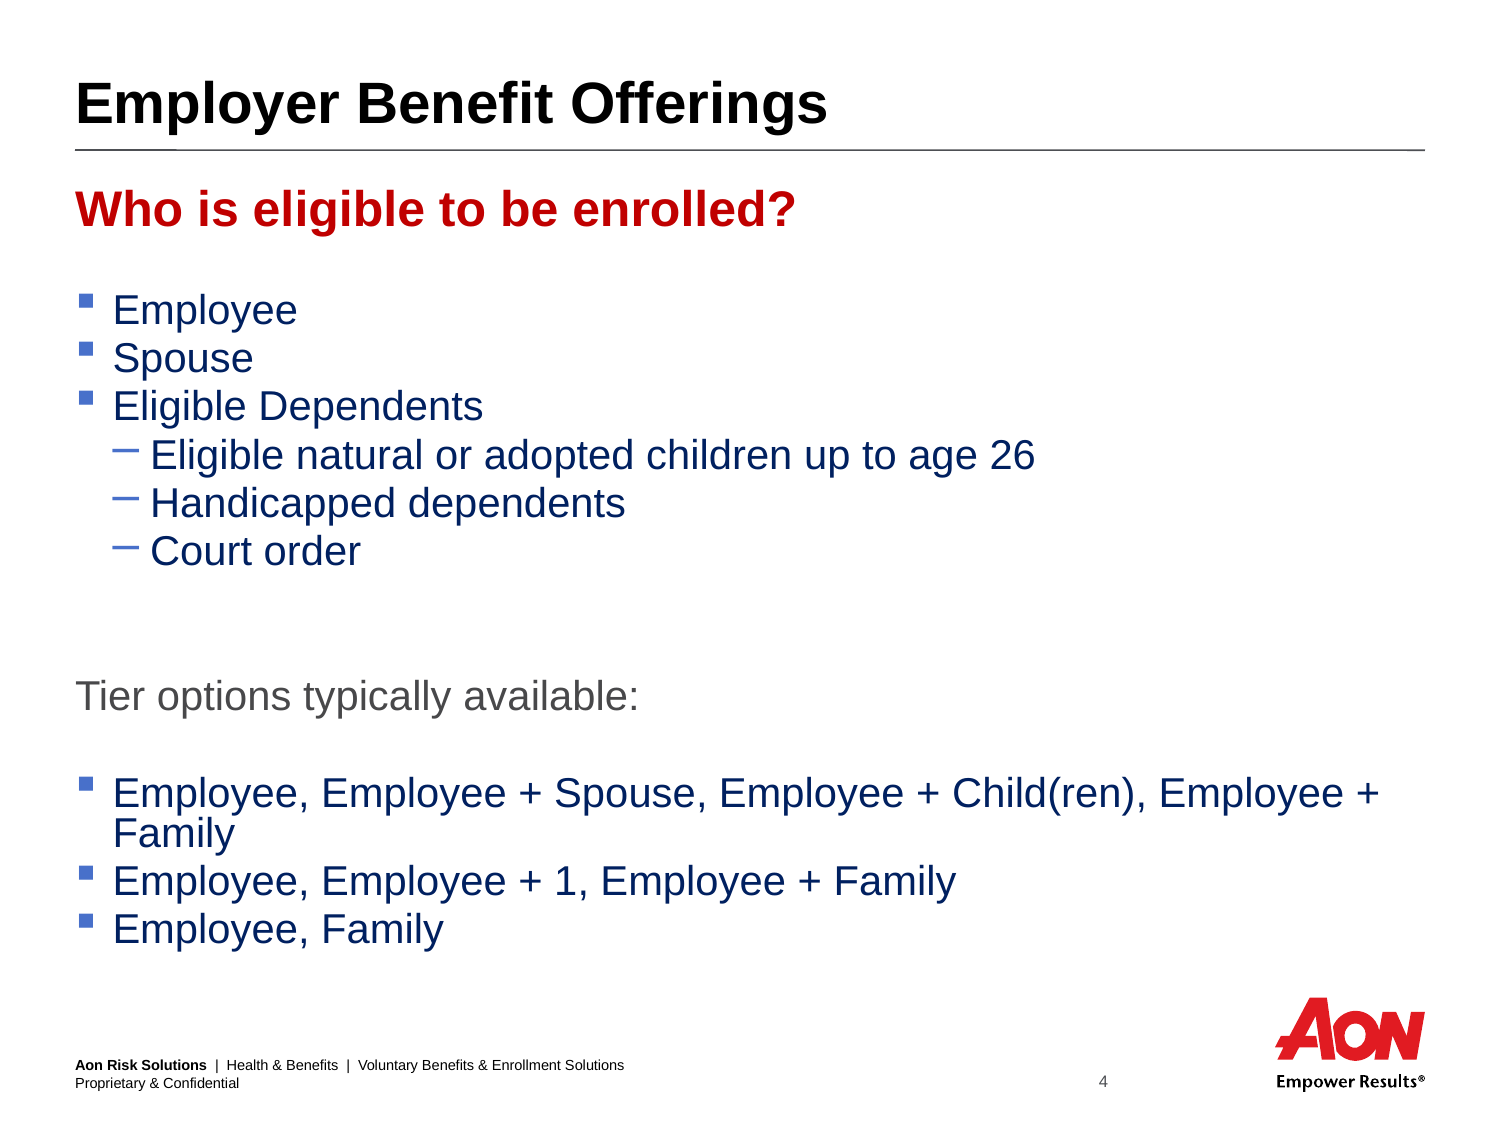

# Employer Benefit Offerings
Who is eligible to be enrolled?

Employee
Spouse
Eligible Dependents
Eligible natural or adopted children up to age 26
Handicapped dependents
Court order

Tier options typically available:

Employee, Employee + Spouse, Employee + Child(ren), Employee + Family
Employee, Employee + 1, Employee + Family
Employee, Family